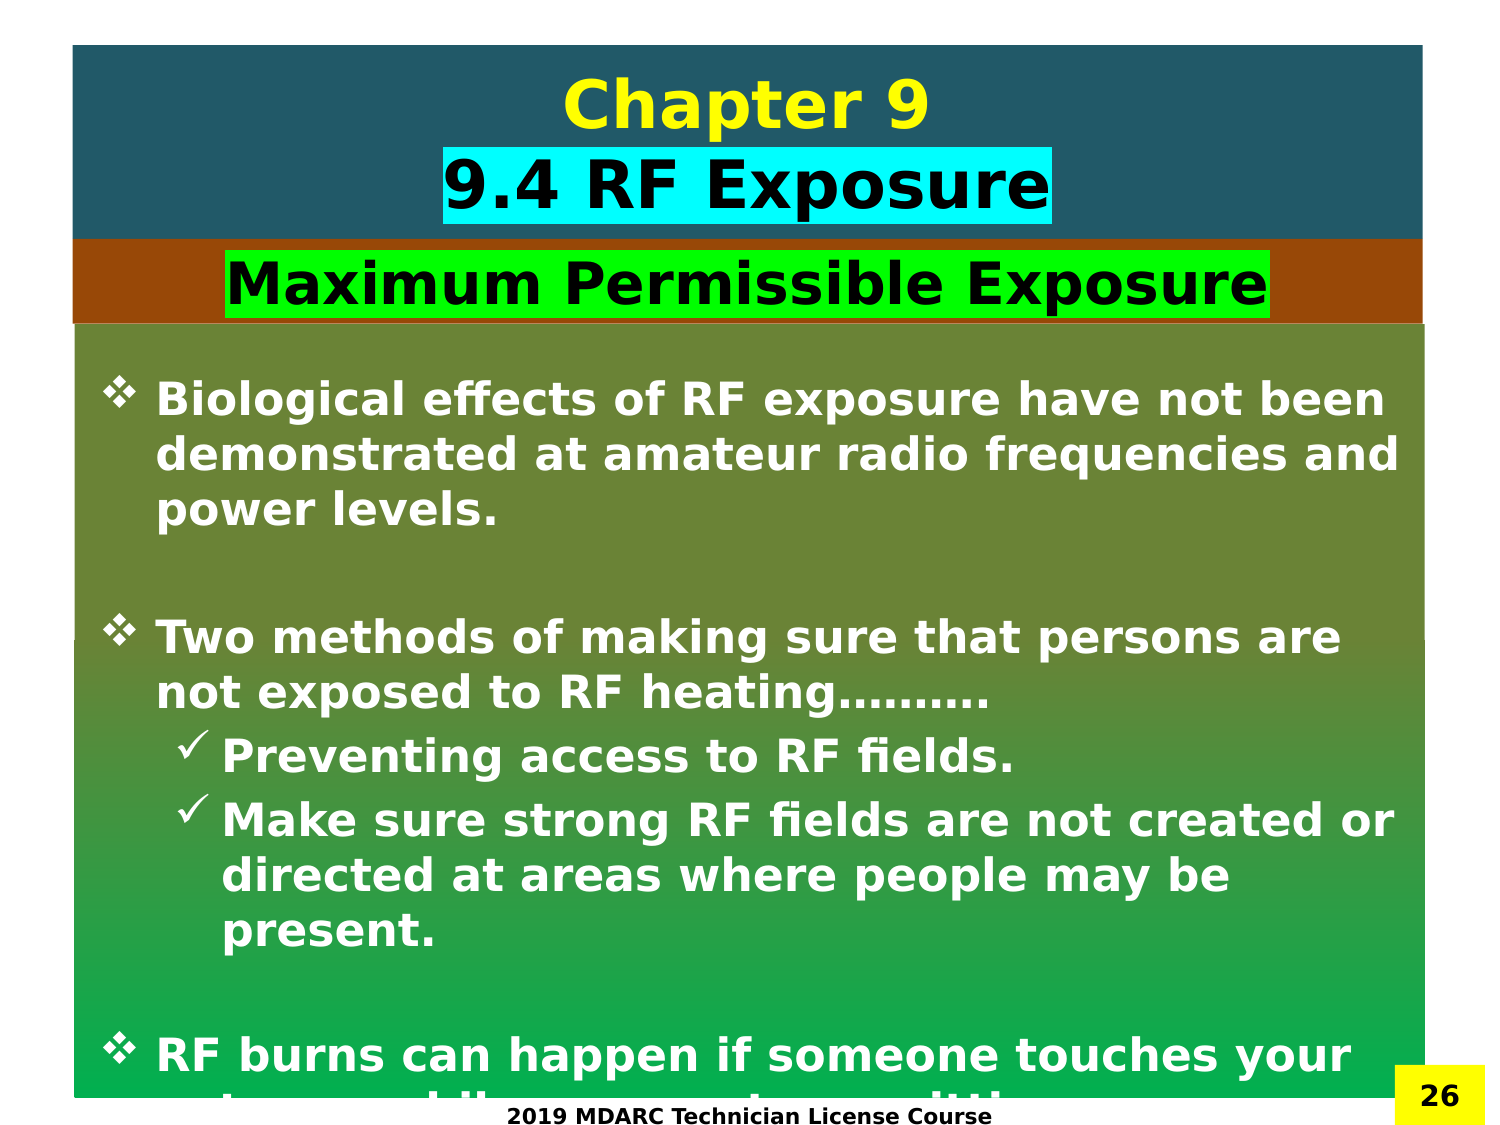

# Chapter 9 9.4 RF Exposure
Maximum Permissible Exposure

Biological effects of RF exposure have not been demonstrated at amateur radio frequencies and power levels.

Two methods of making sure that persons are not exposed to RF heating……….
Preventing access to RF fields.
Make sure strong RF fields are not created or directed at areas where people may be present.

RF burns can happen if someone touches your antenna while you are transmitting.
26
2019 MDARC Technician License Course